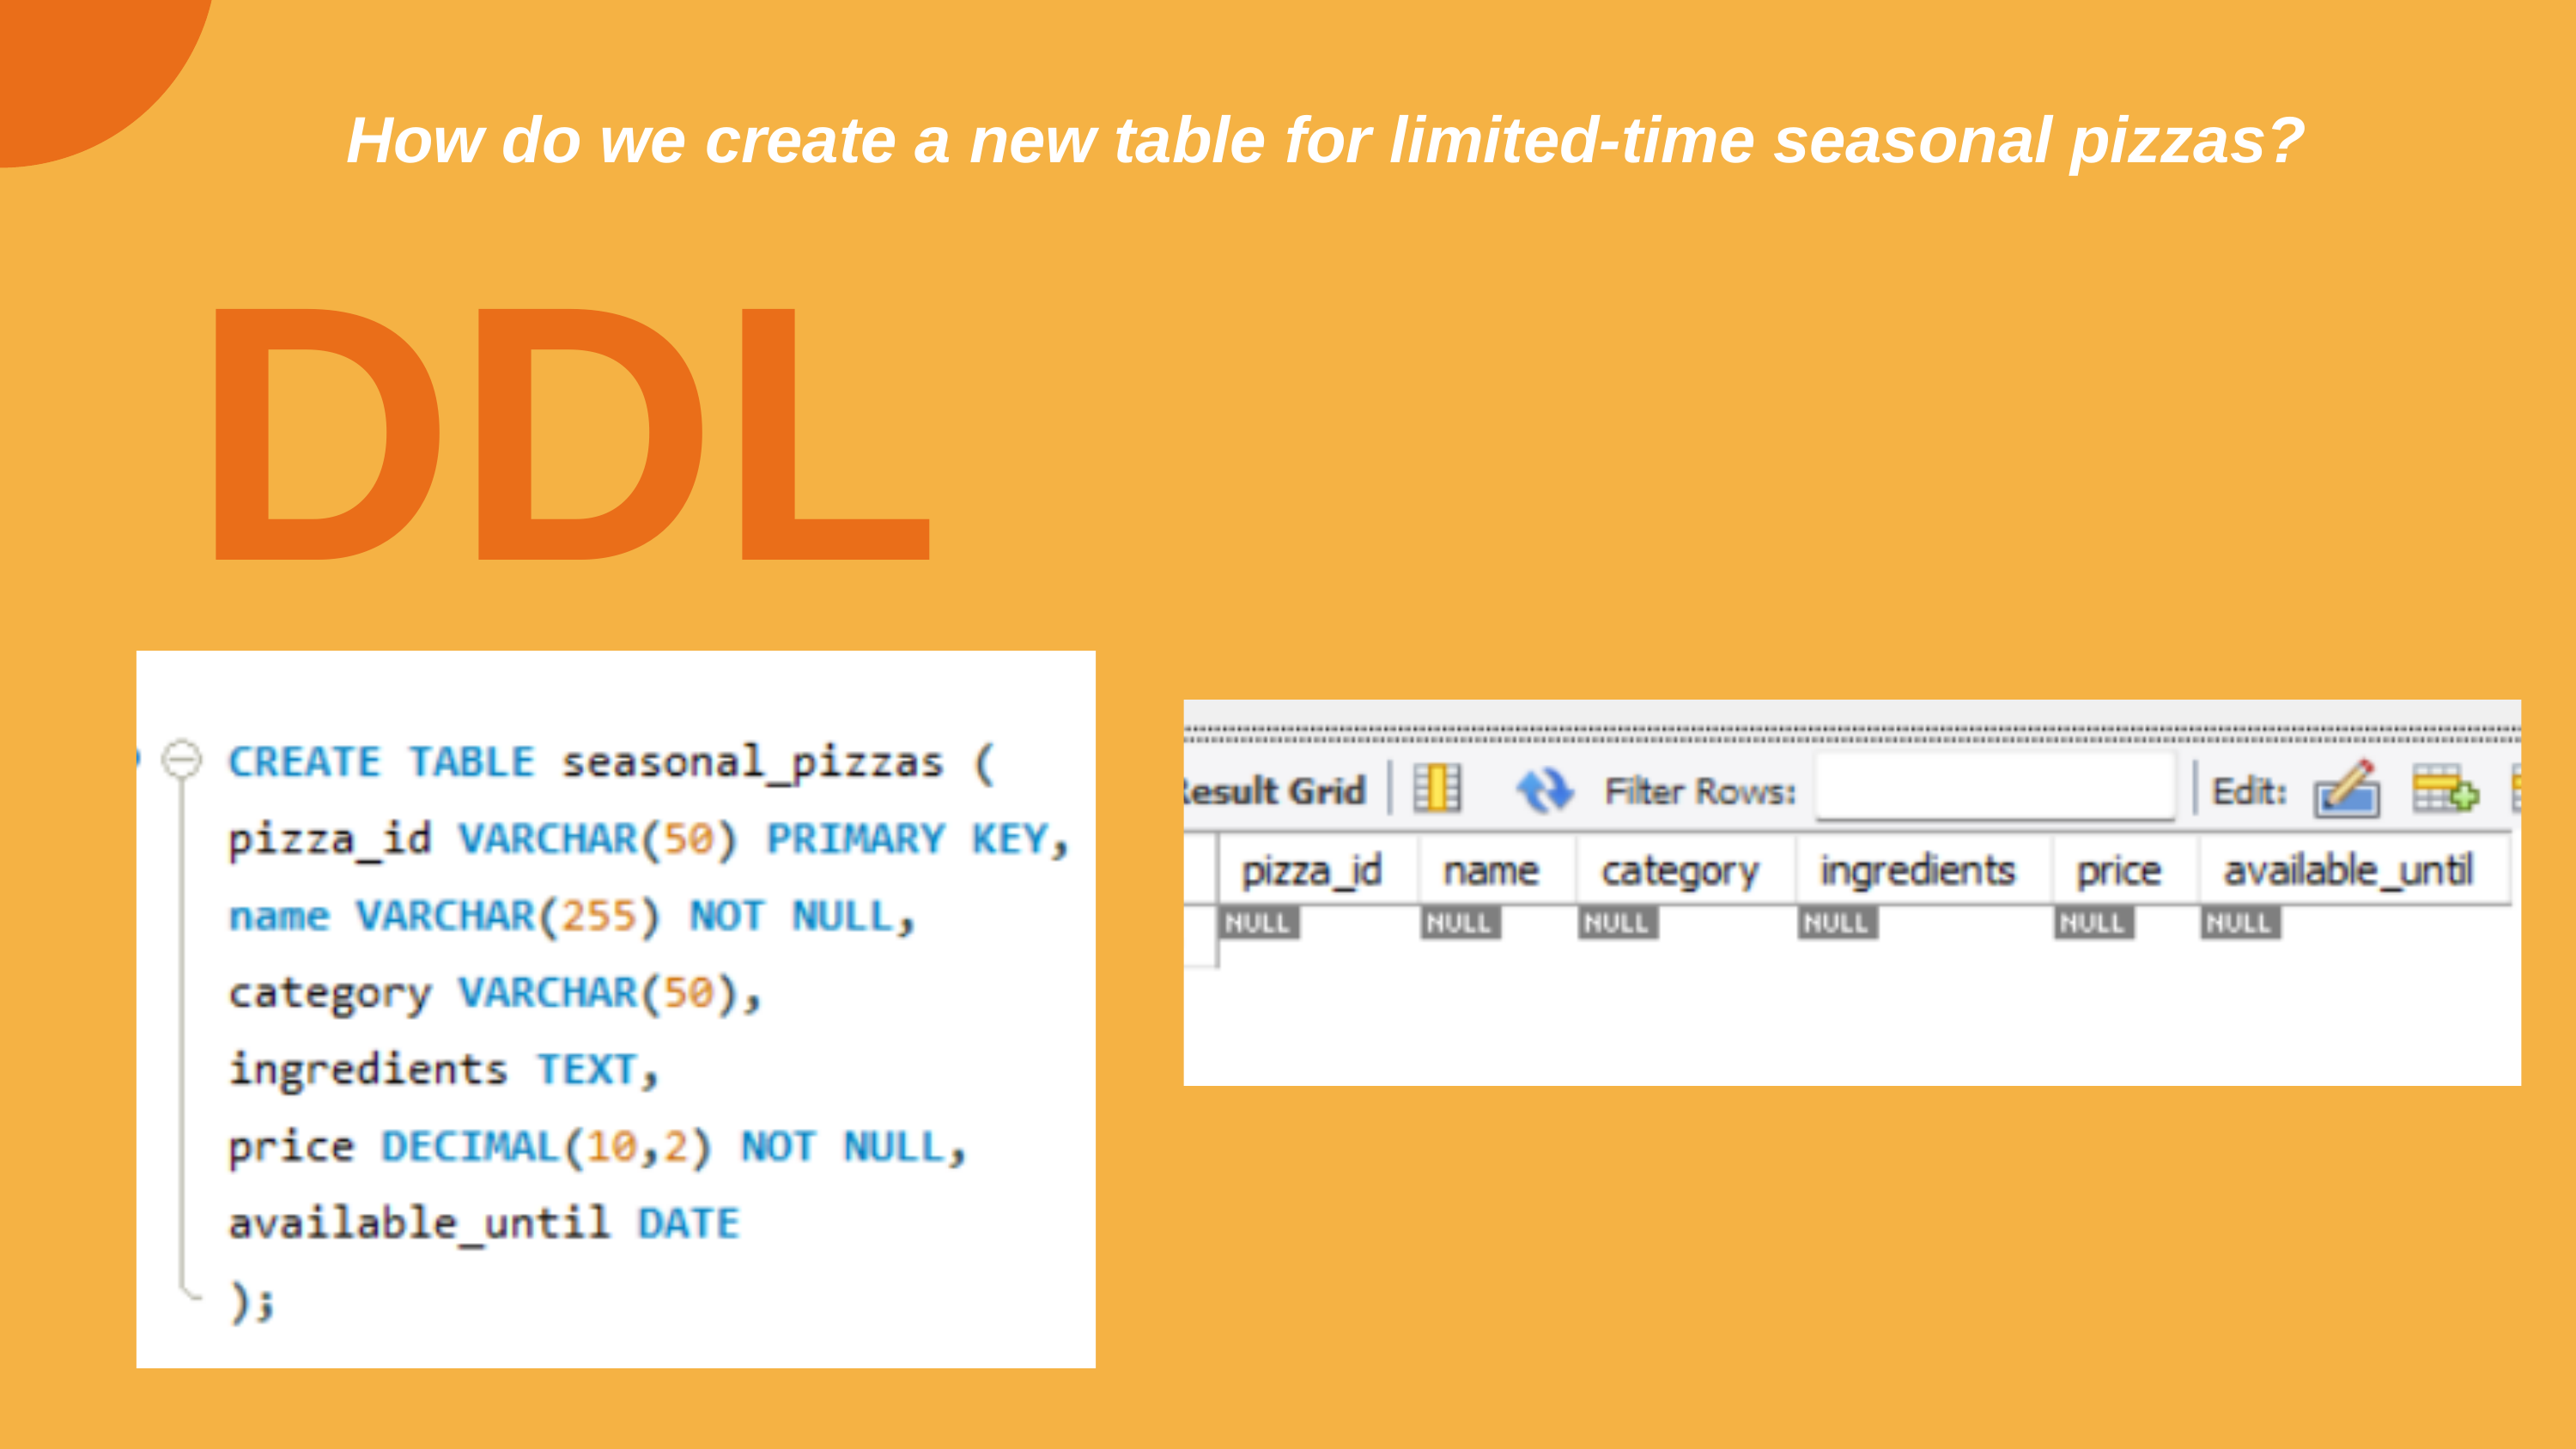

How do we create a new table for limited-time seasonal pizzas?
DDL